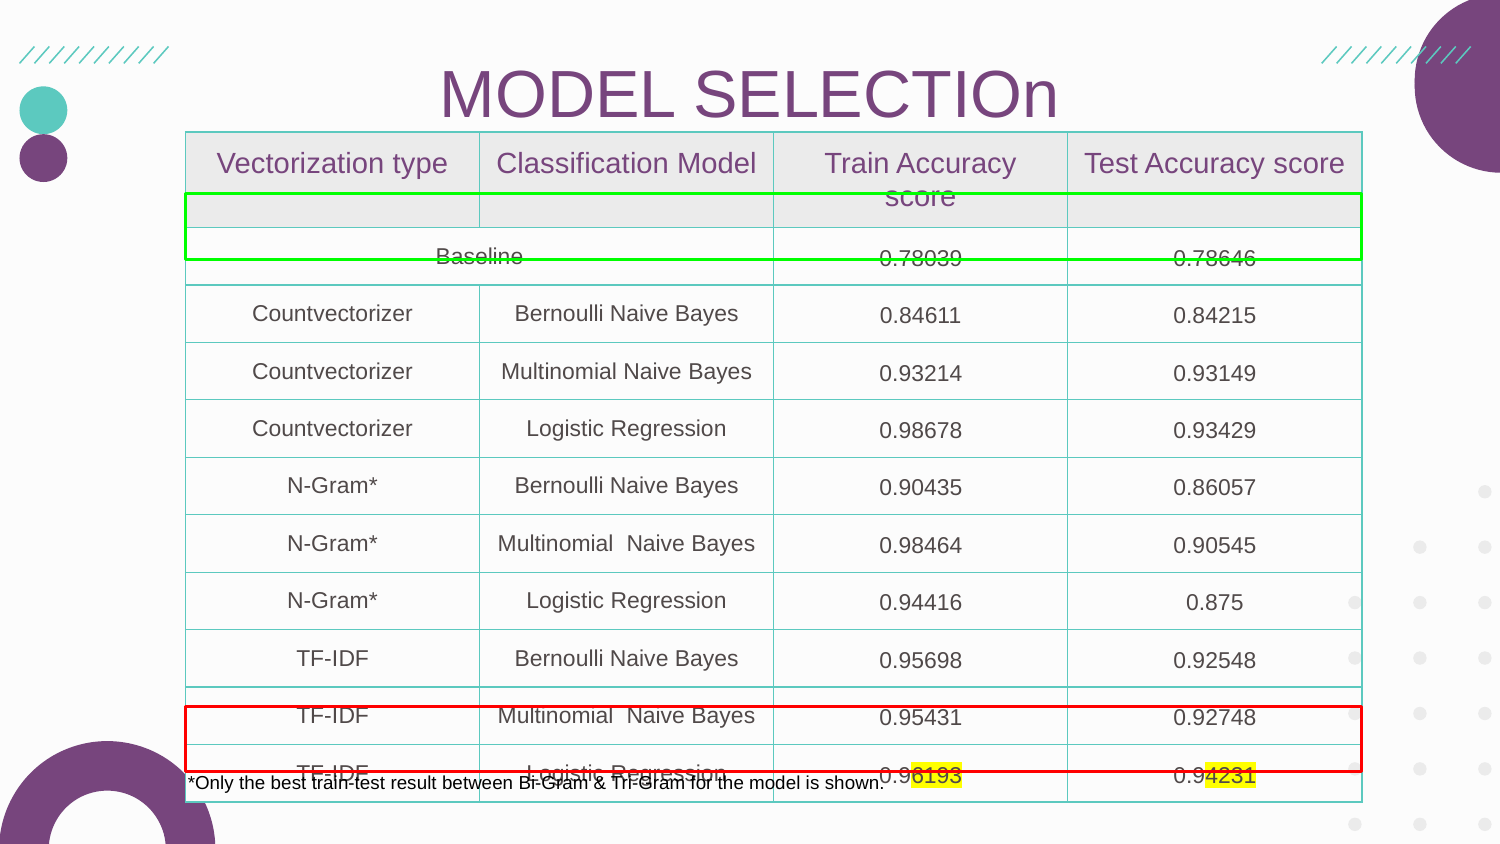

# MODEL SELECTIOn
| Vectorization type | Classification Model | Train Accuracy score | Test Accuracy score |
| --- | --- | --- | --- |
| Baseline |  | 0.78039 | 0.78646 |
| Countvectorizer | Bernoulli Naive Bayes | 0.84611 | 0.84215 |
| Countvectorizer | Multinomial Naive Bayes | 0.93214 | 0.93149 |
| Countvectorizer | Logistic Regression | 0.98678 | 0.93429 |
| N-Gram\* | Bernoulli Naive Bayes | 0.90435 | 0.86057 |
| N-Gram\* | Multinomial Naive Bayes | 0.98464 | 0.90545 |
| N-Gram\* | Logistic Regression | 0.94416 | 0.875 |
| TF-IDF | Bernoulli Naive Bayes | 0.95698 | 0.92548 |
| TF-IDF | Multinomial Naive Bayes | 0.95431 | 0.92748 |
| TF-IDF | Logistic Regression | 0.96193 | 0.94231 |

*Only the best train-test result between Bi-Gram & Tri-Gram for the model is shown.